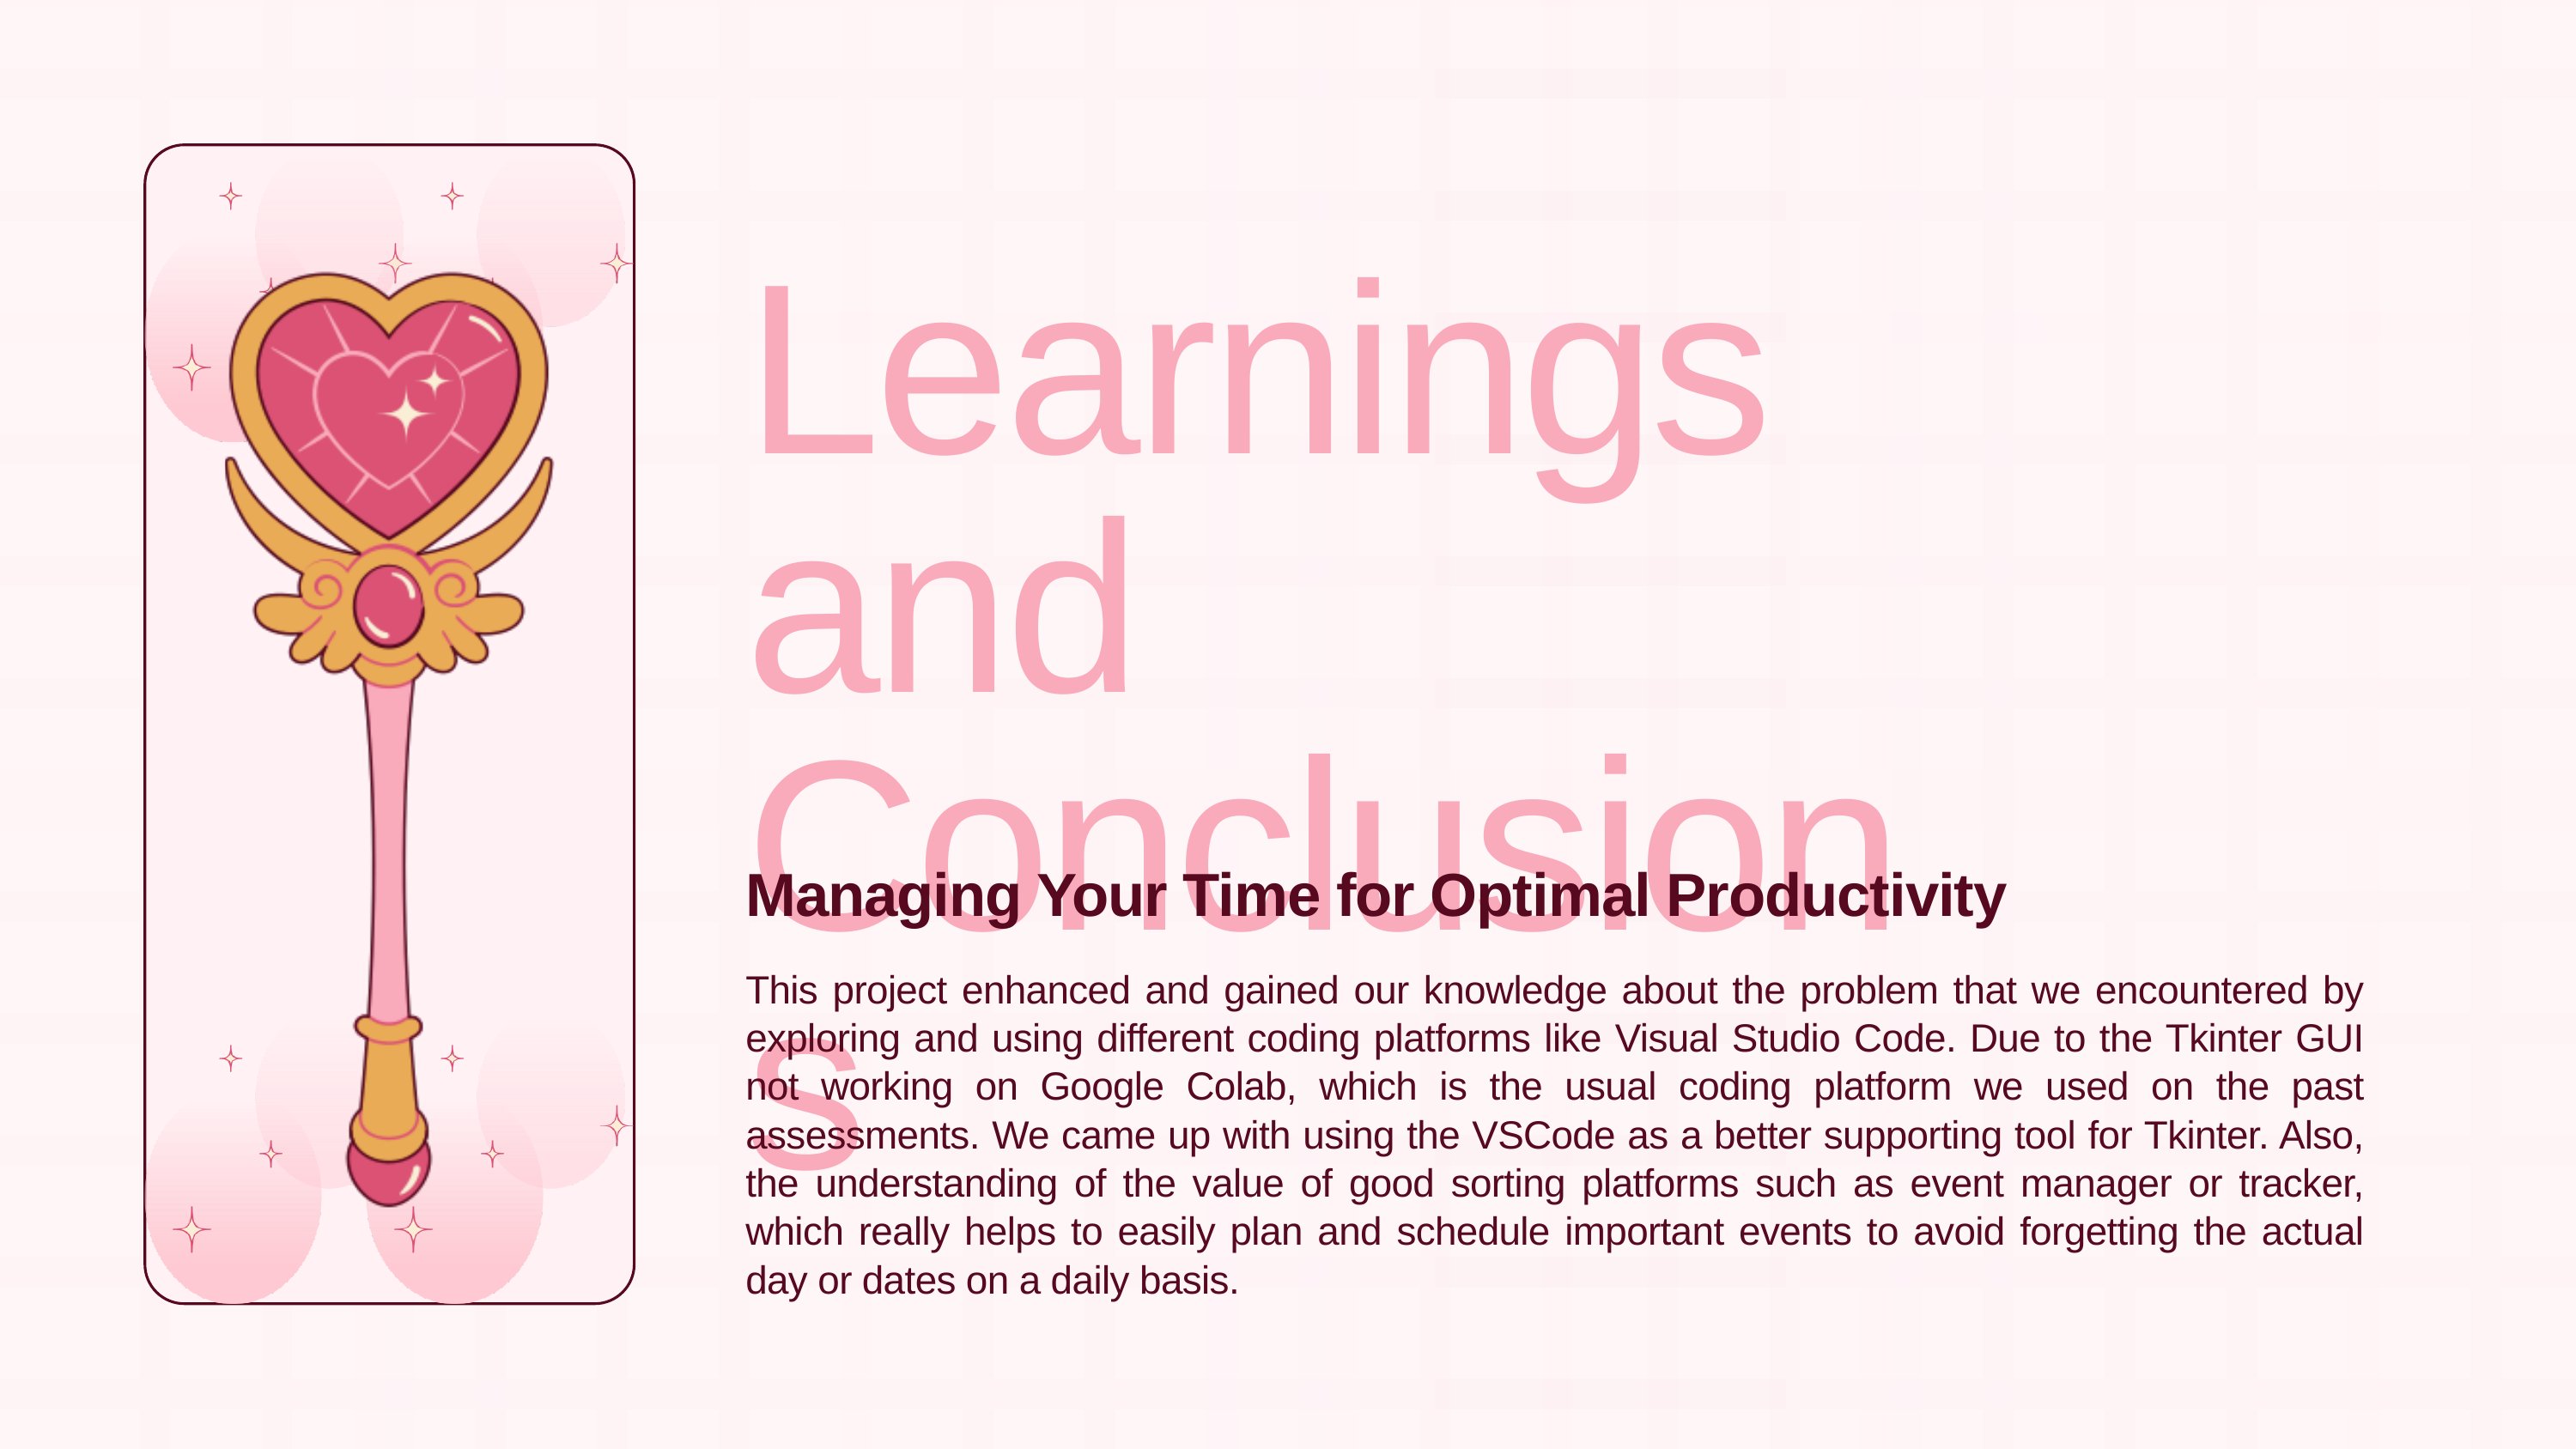

Learnings and Conclusions

Managing Your Time for Optimal Productivity
This project enhanced and gained our knowledge about the problem that we encountered by exploring and using different coding platforms like Visual Studio Code. Due to the Tkinter GUI not working on Google Colab, which is the usual coding platform we used on the past assessments. We came up with using the VSCode as a better supporting tool for Tkinter. Also, the understanding of the value of good sorting platforms such as event manager or tracker, which really helps to easily plan and schedule important events to avoid forgetting the actual day or dates on a daily basis.